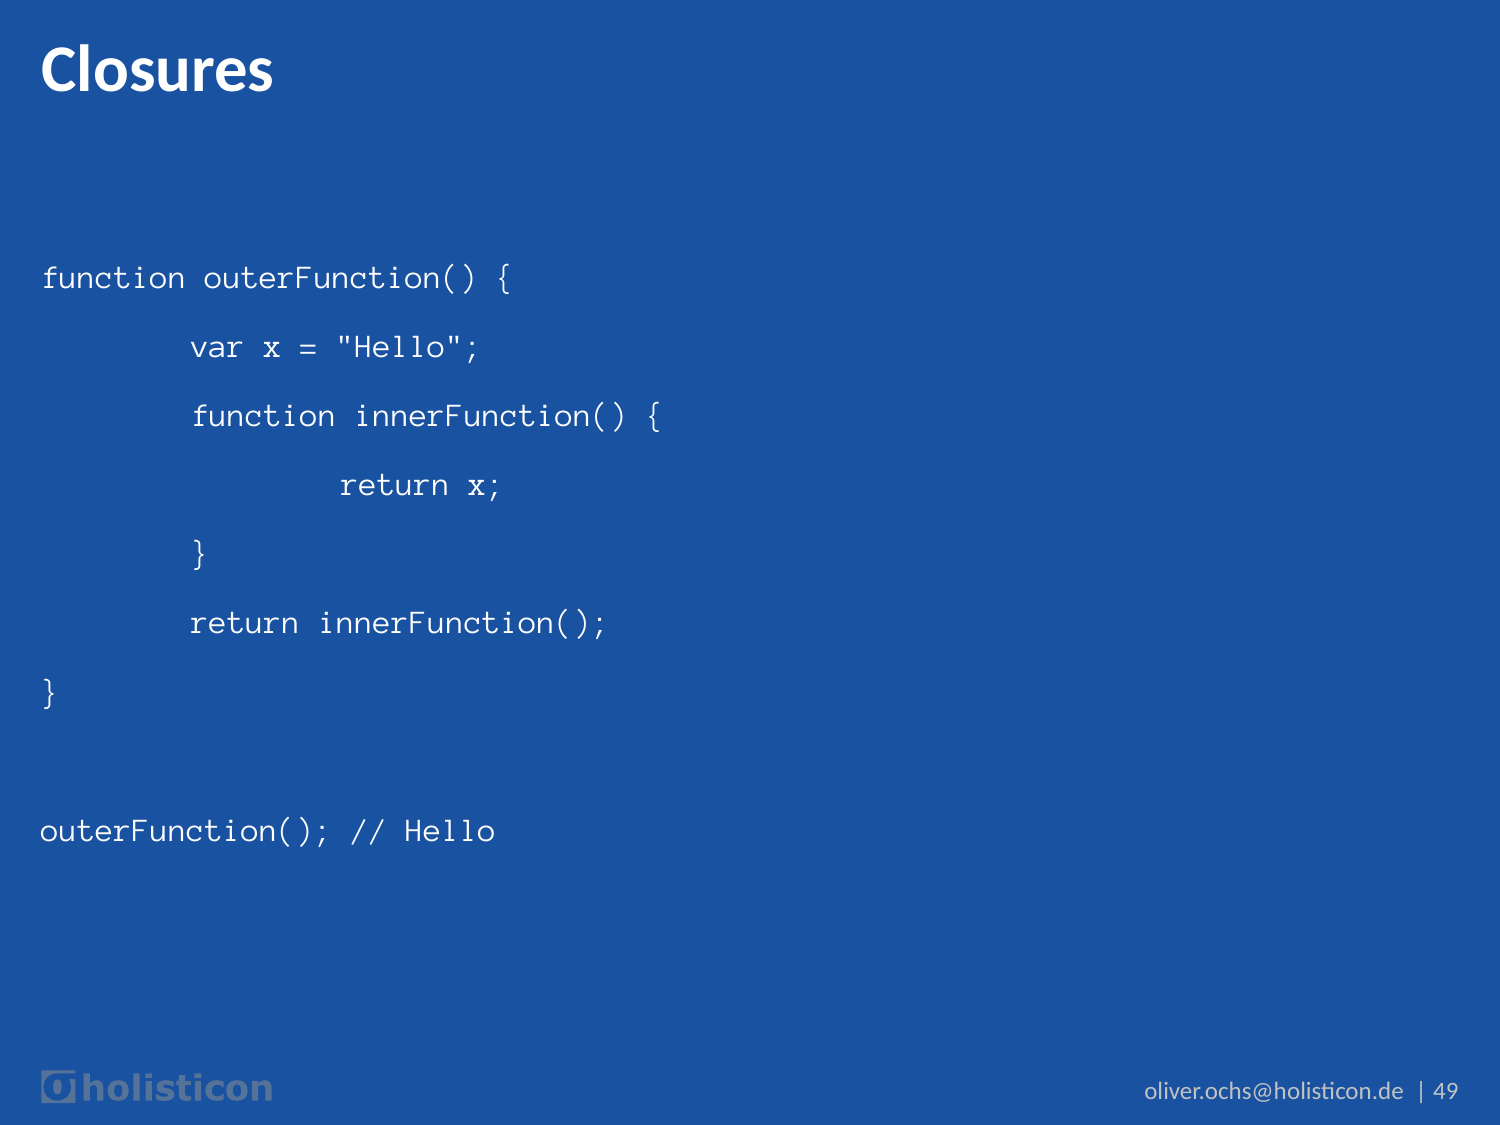

# Closures
function outerFunction() {
	var x = "Hello";
	function innerFunction() {
		return x;
	}
	return innerFunction();
}

outerFunction(); // Hello